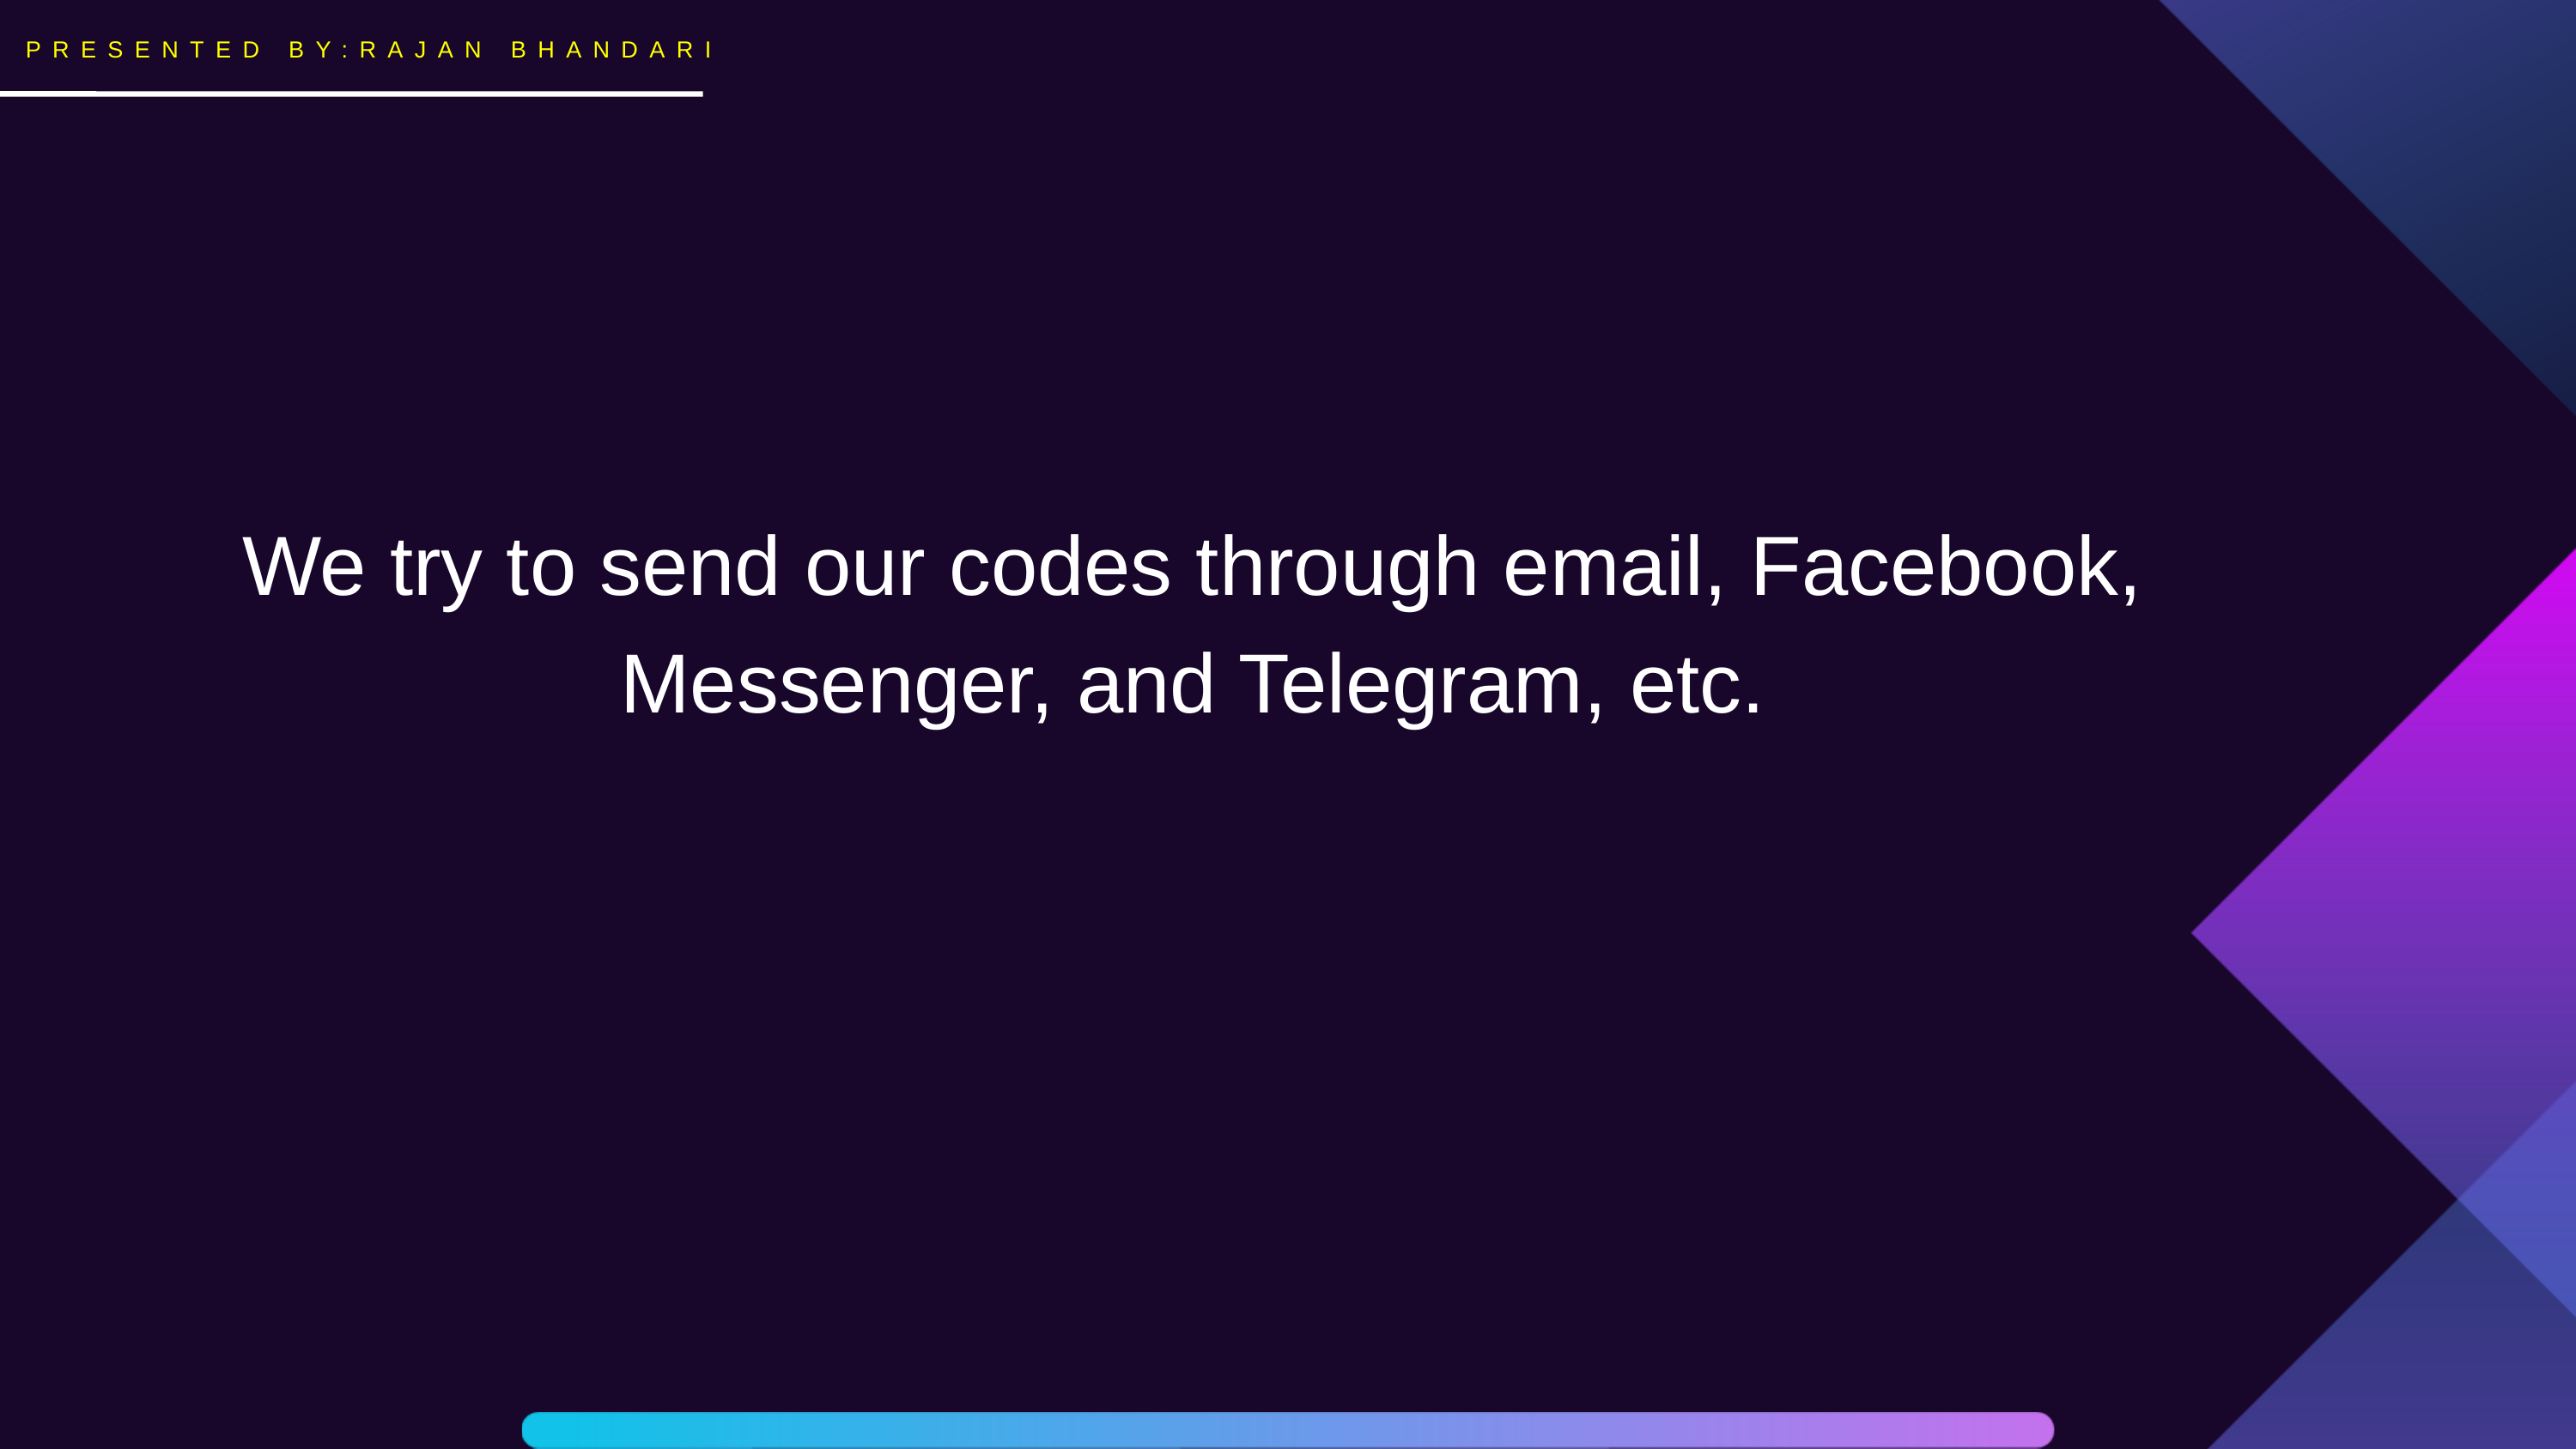

PRESENTED BY:RAJAN BHANDARI

We try to send our codes through email, Facebook, Messenger, and Telegram, etc.